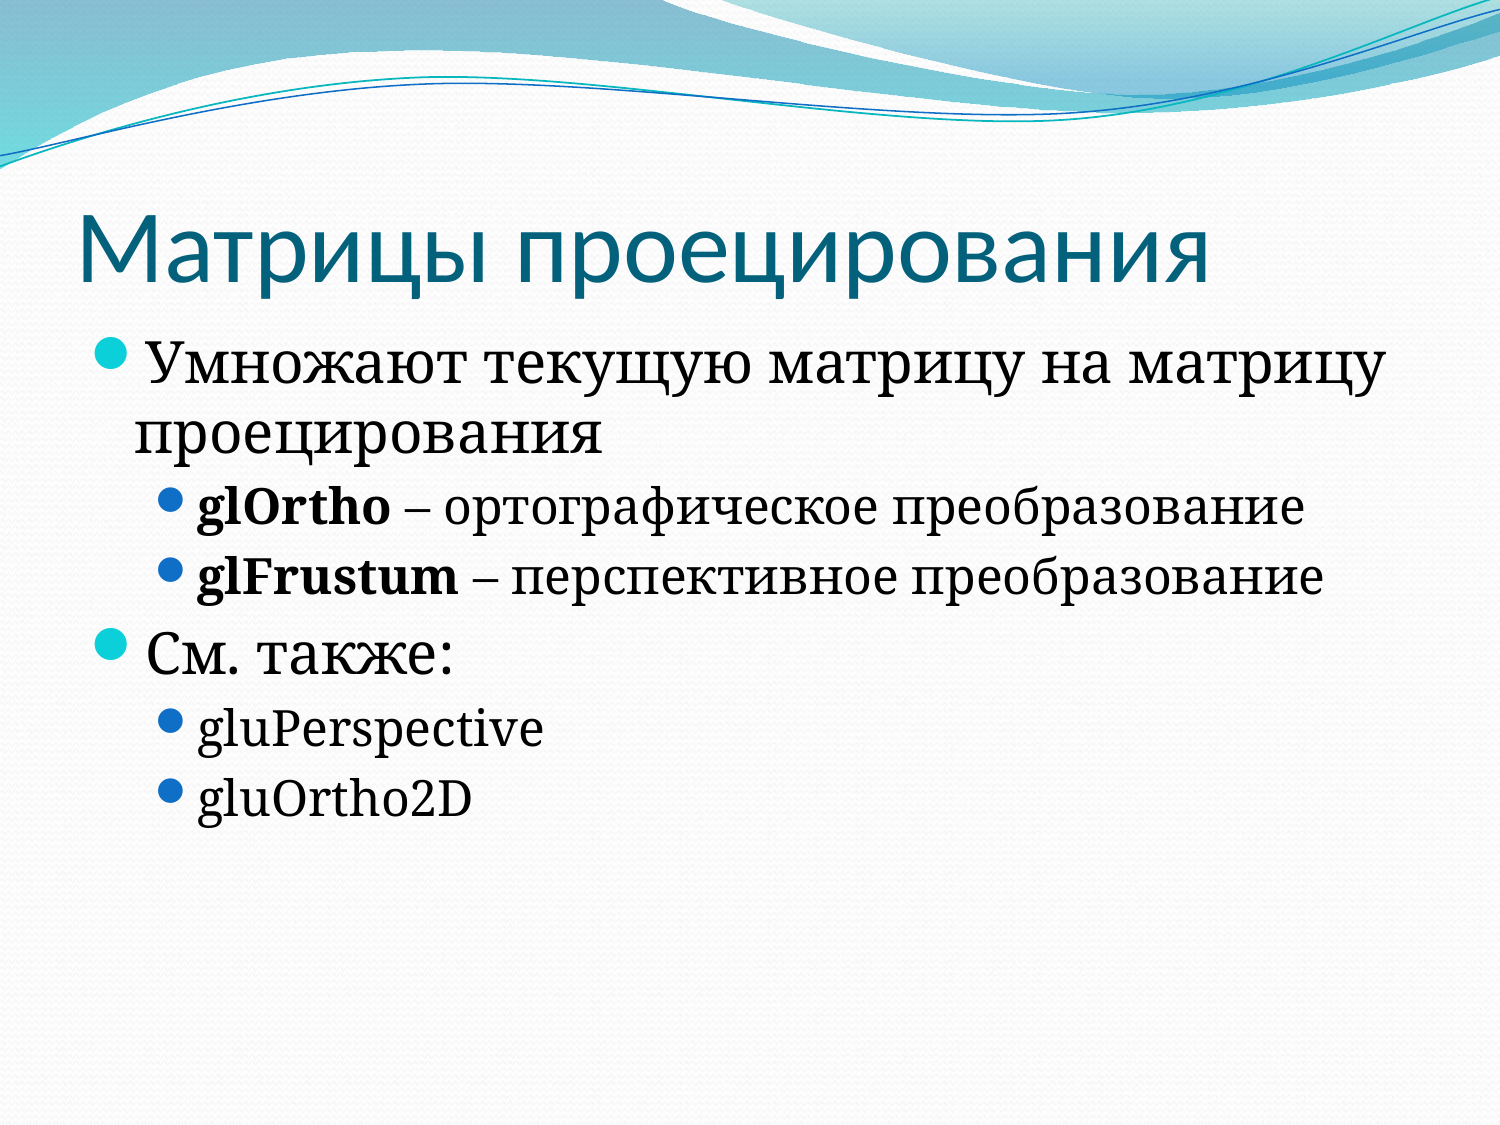

# Матрицы проецирования
Умножают текущую матрицу на матрицу проецирования
glOrtho – ортографическое преобразование
glFrustum – перспективное преобразование
См. также:
gluPerspective
gluOrtho2D